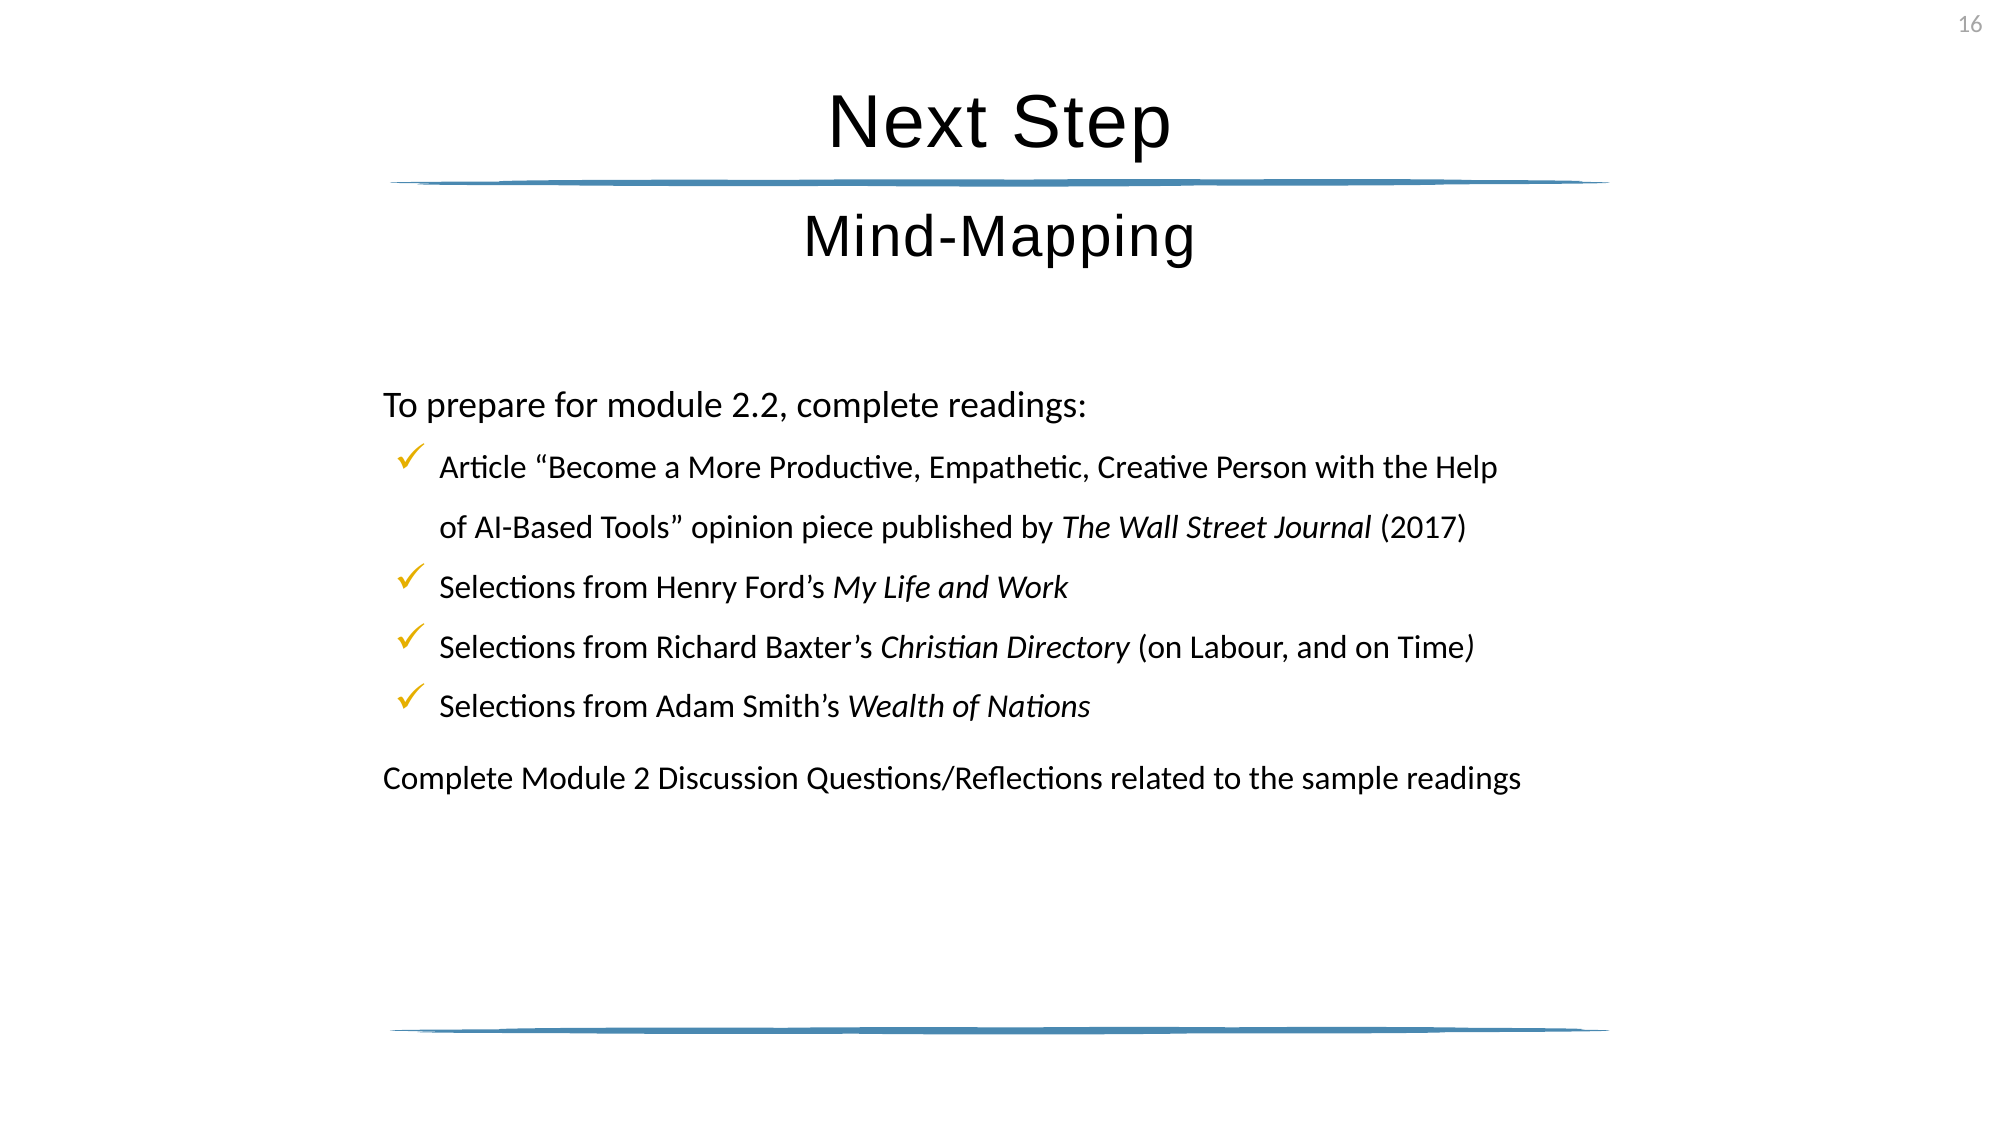

# Next Step
Mind-Mapping

To prepare for module 2.2, complete readings:
Article “Become a More Productive, Empathetic, Creative Person with the Help of AI-Based Tools” opinion piece published by The Wall Street Journal (2017)
Selections from Henry Ford’s My Life and Work
Selections from Richard Baxter’s Christian Directory (on Labour, and on Time)
Selections from Adam Smith’s Wealth of Nations

Complete Module 2 Discussion Questions/Reflections related to the sample readings